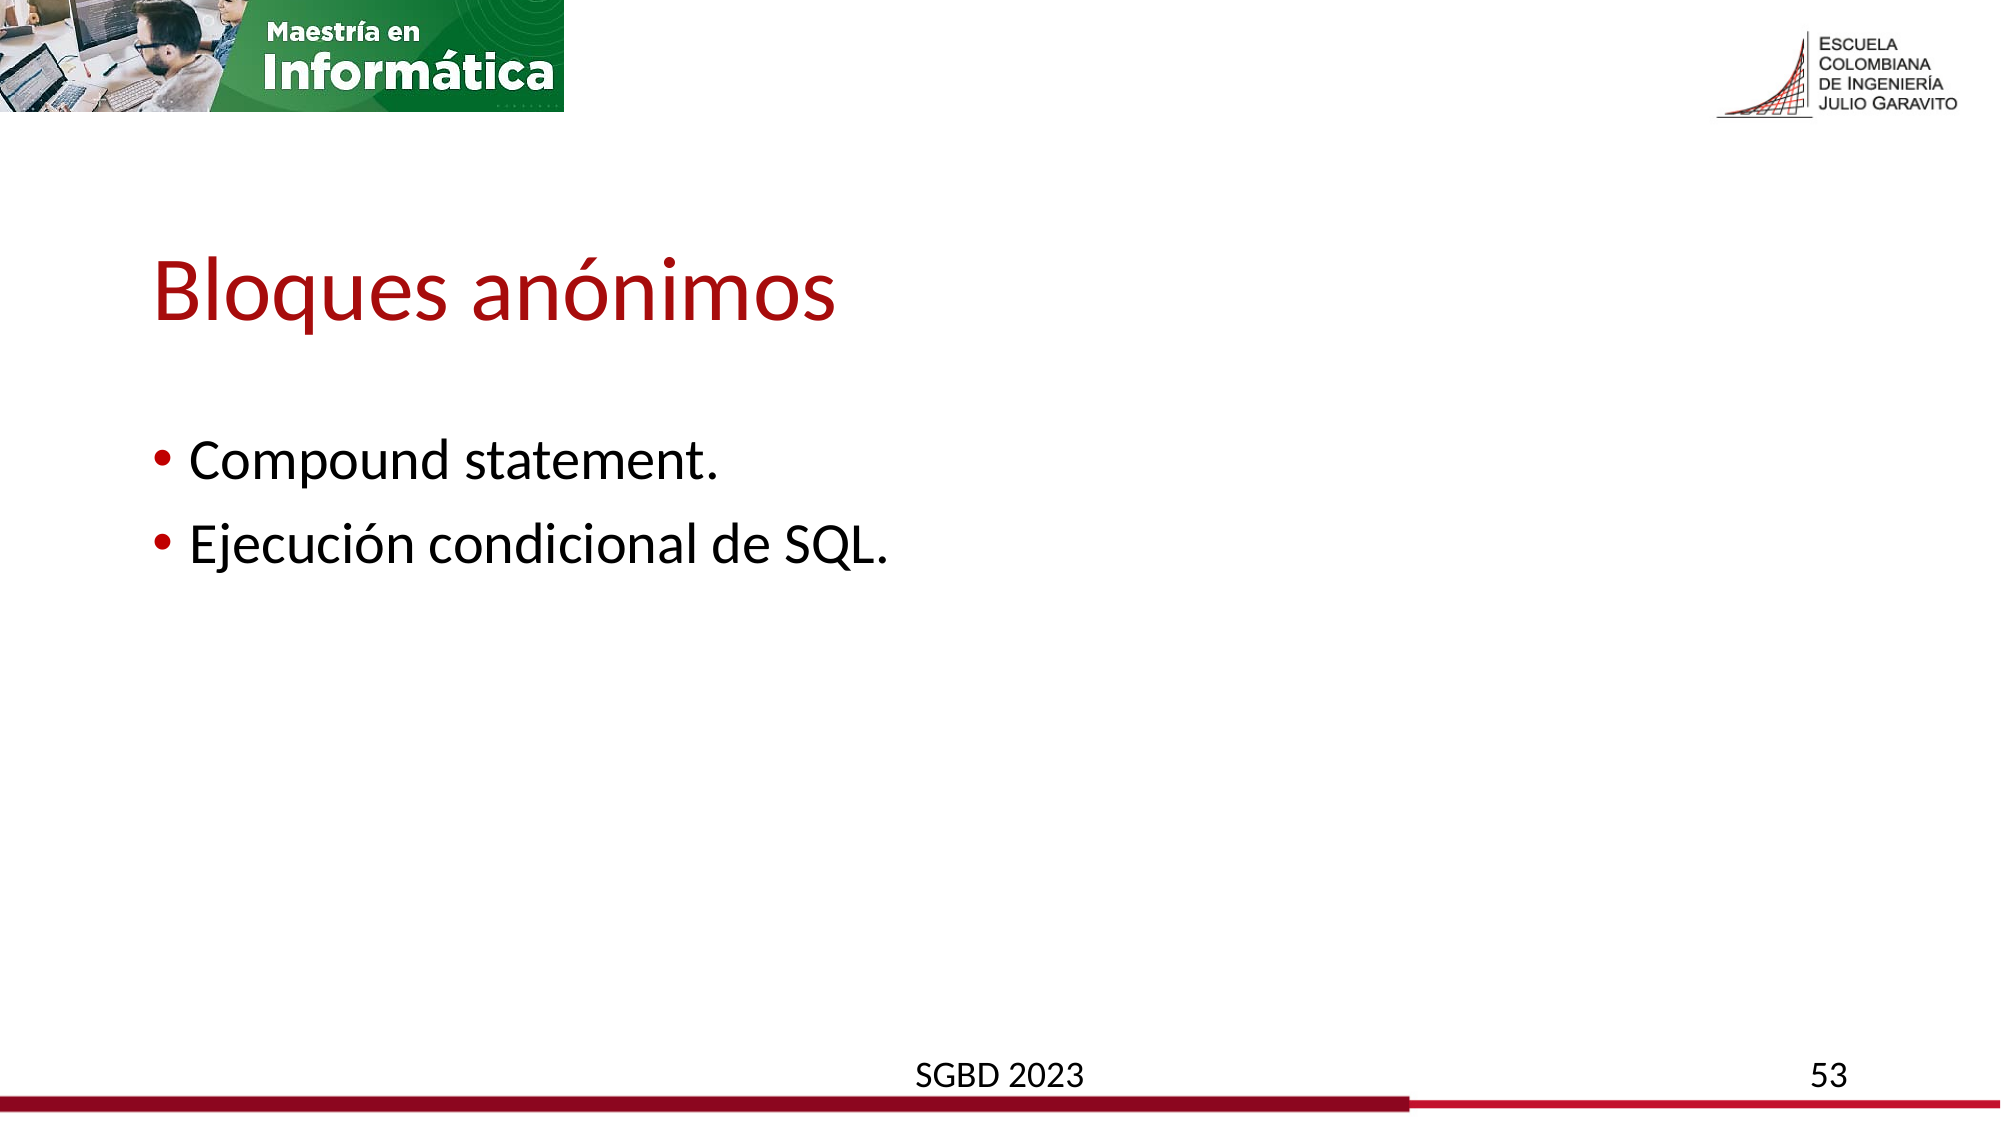

# Bloques anónimos
Compound statement.
Ejecución condicional de SQL.
SGBD 2023
53